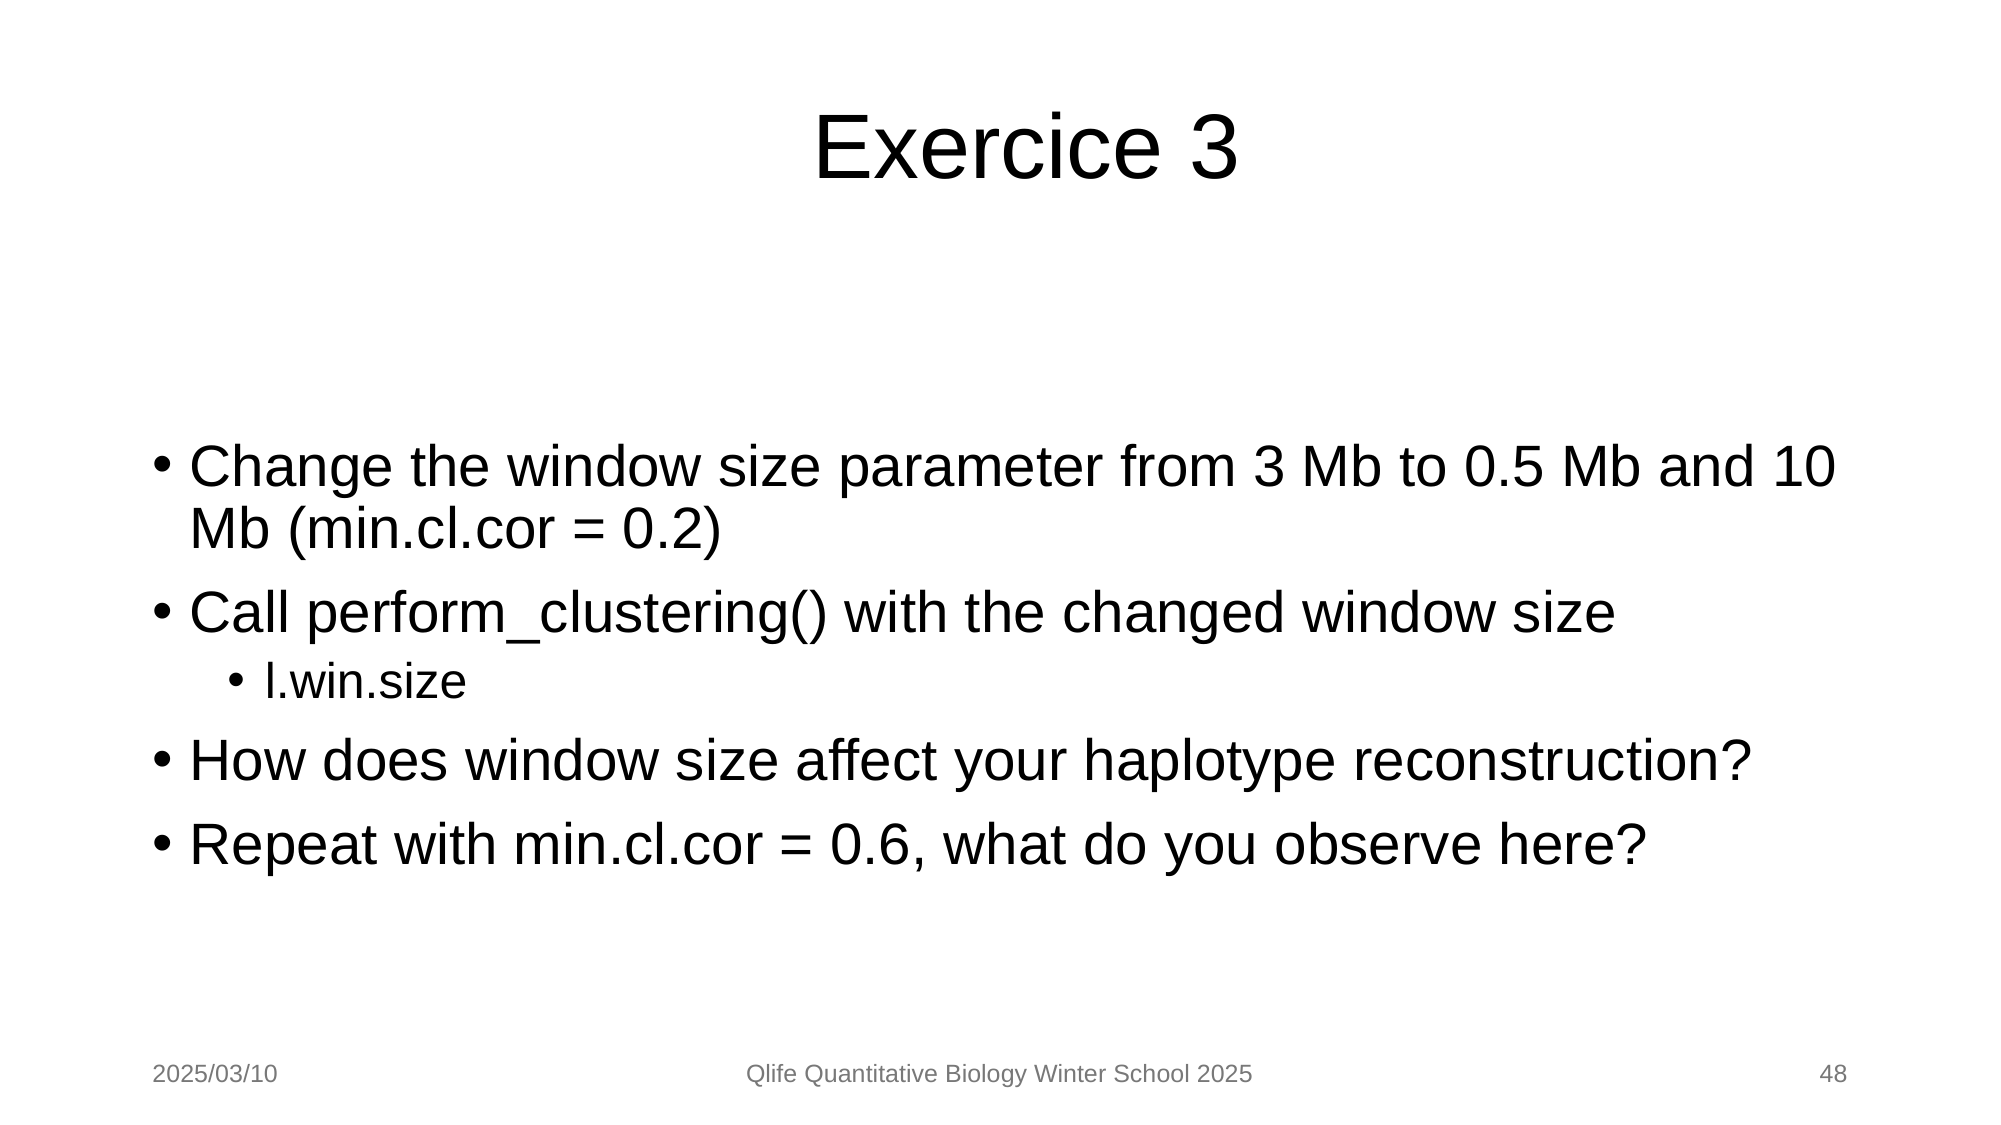

# Exercice 3
Change the window size parameter from 3 Mb to 0.5 Mb and 10 Mb (min.cl.cor = 0.2)
Call perform_clustering() with the changed window size
l.win.size
How does window size affect your haplotype reconstruction?
Repeat with min.cl.cor = 0.6, what do you observe here?
2025/03/10
Qlife Quantitative Biology Winter School 2025
48